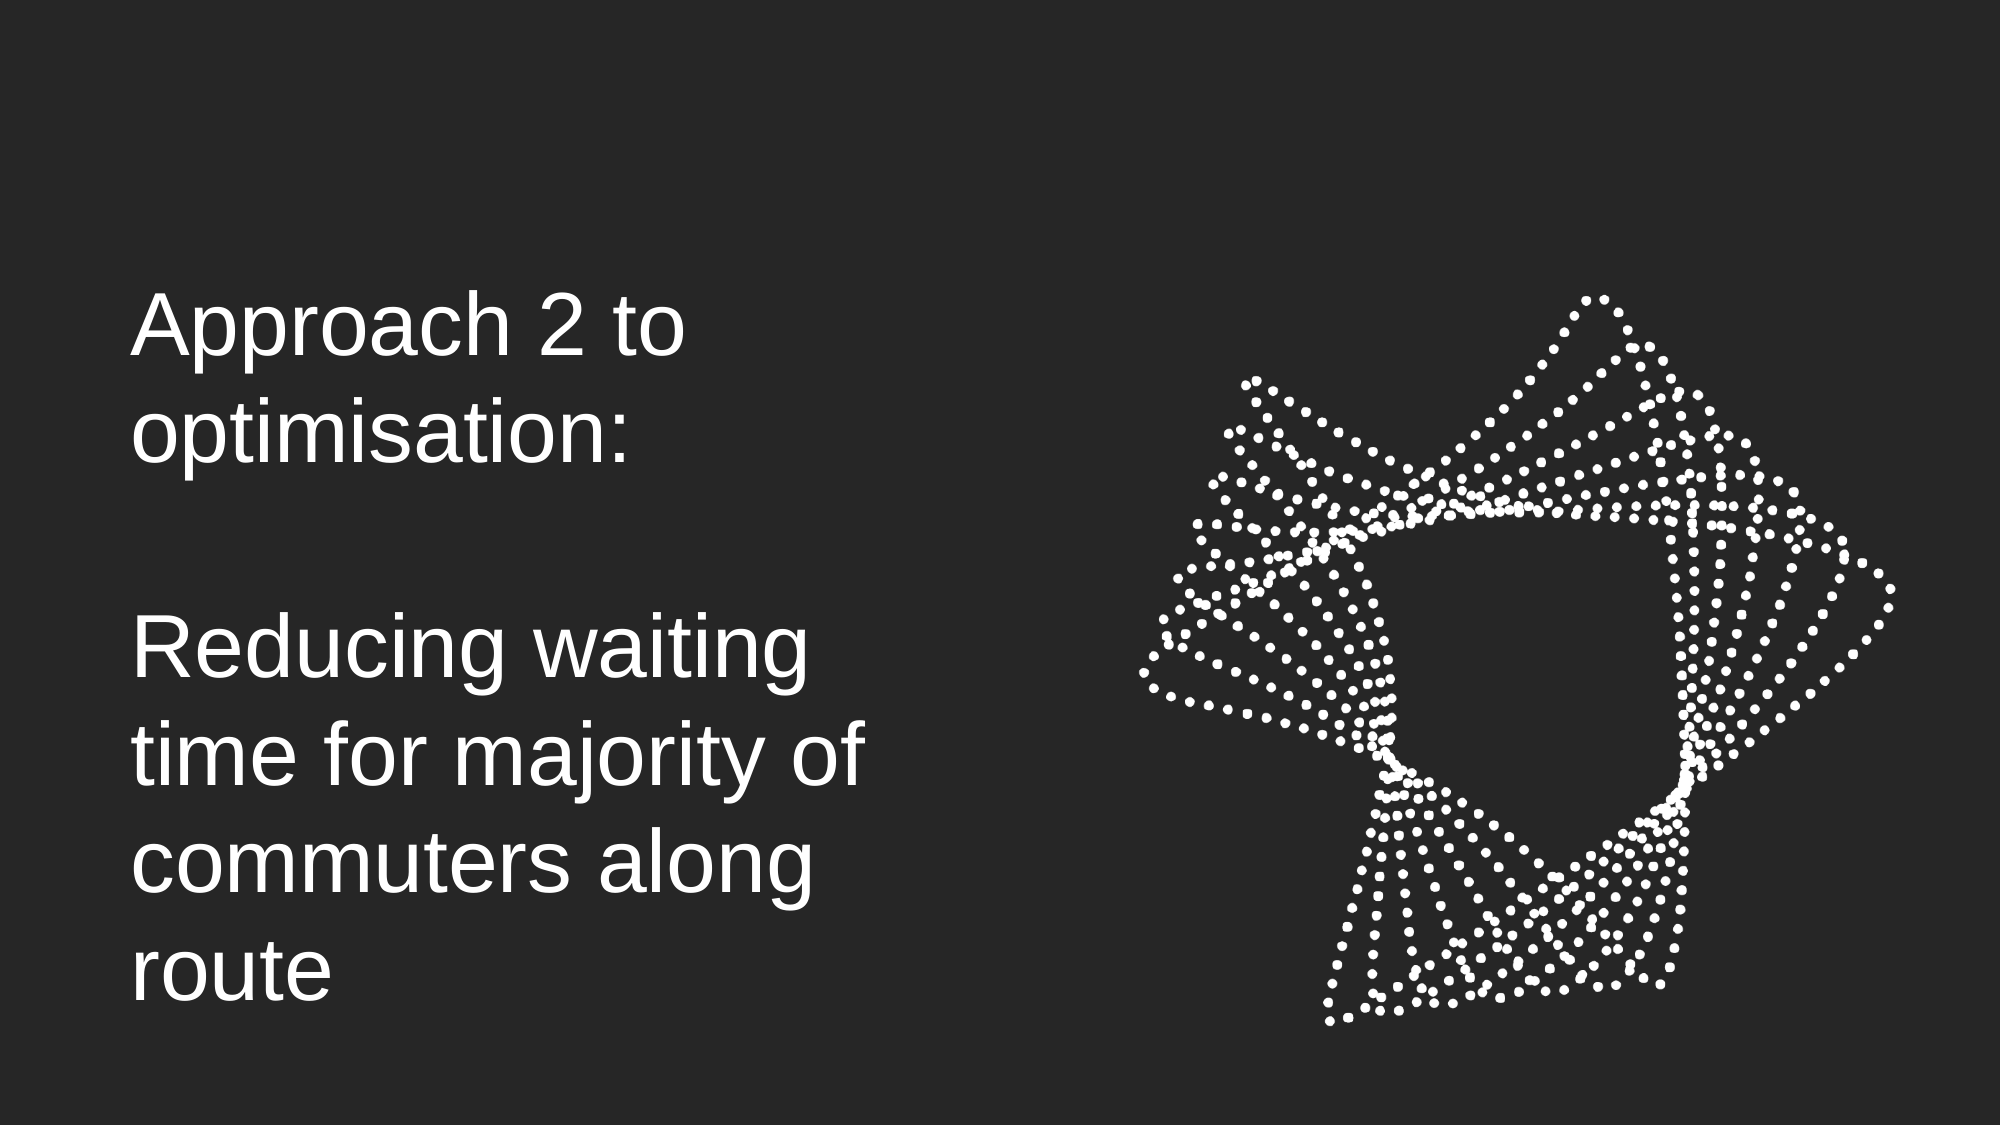

Approach 2 to optimisation:

Reducing waiting time for majority of commuters along route